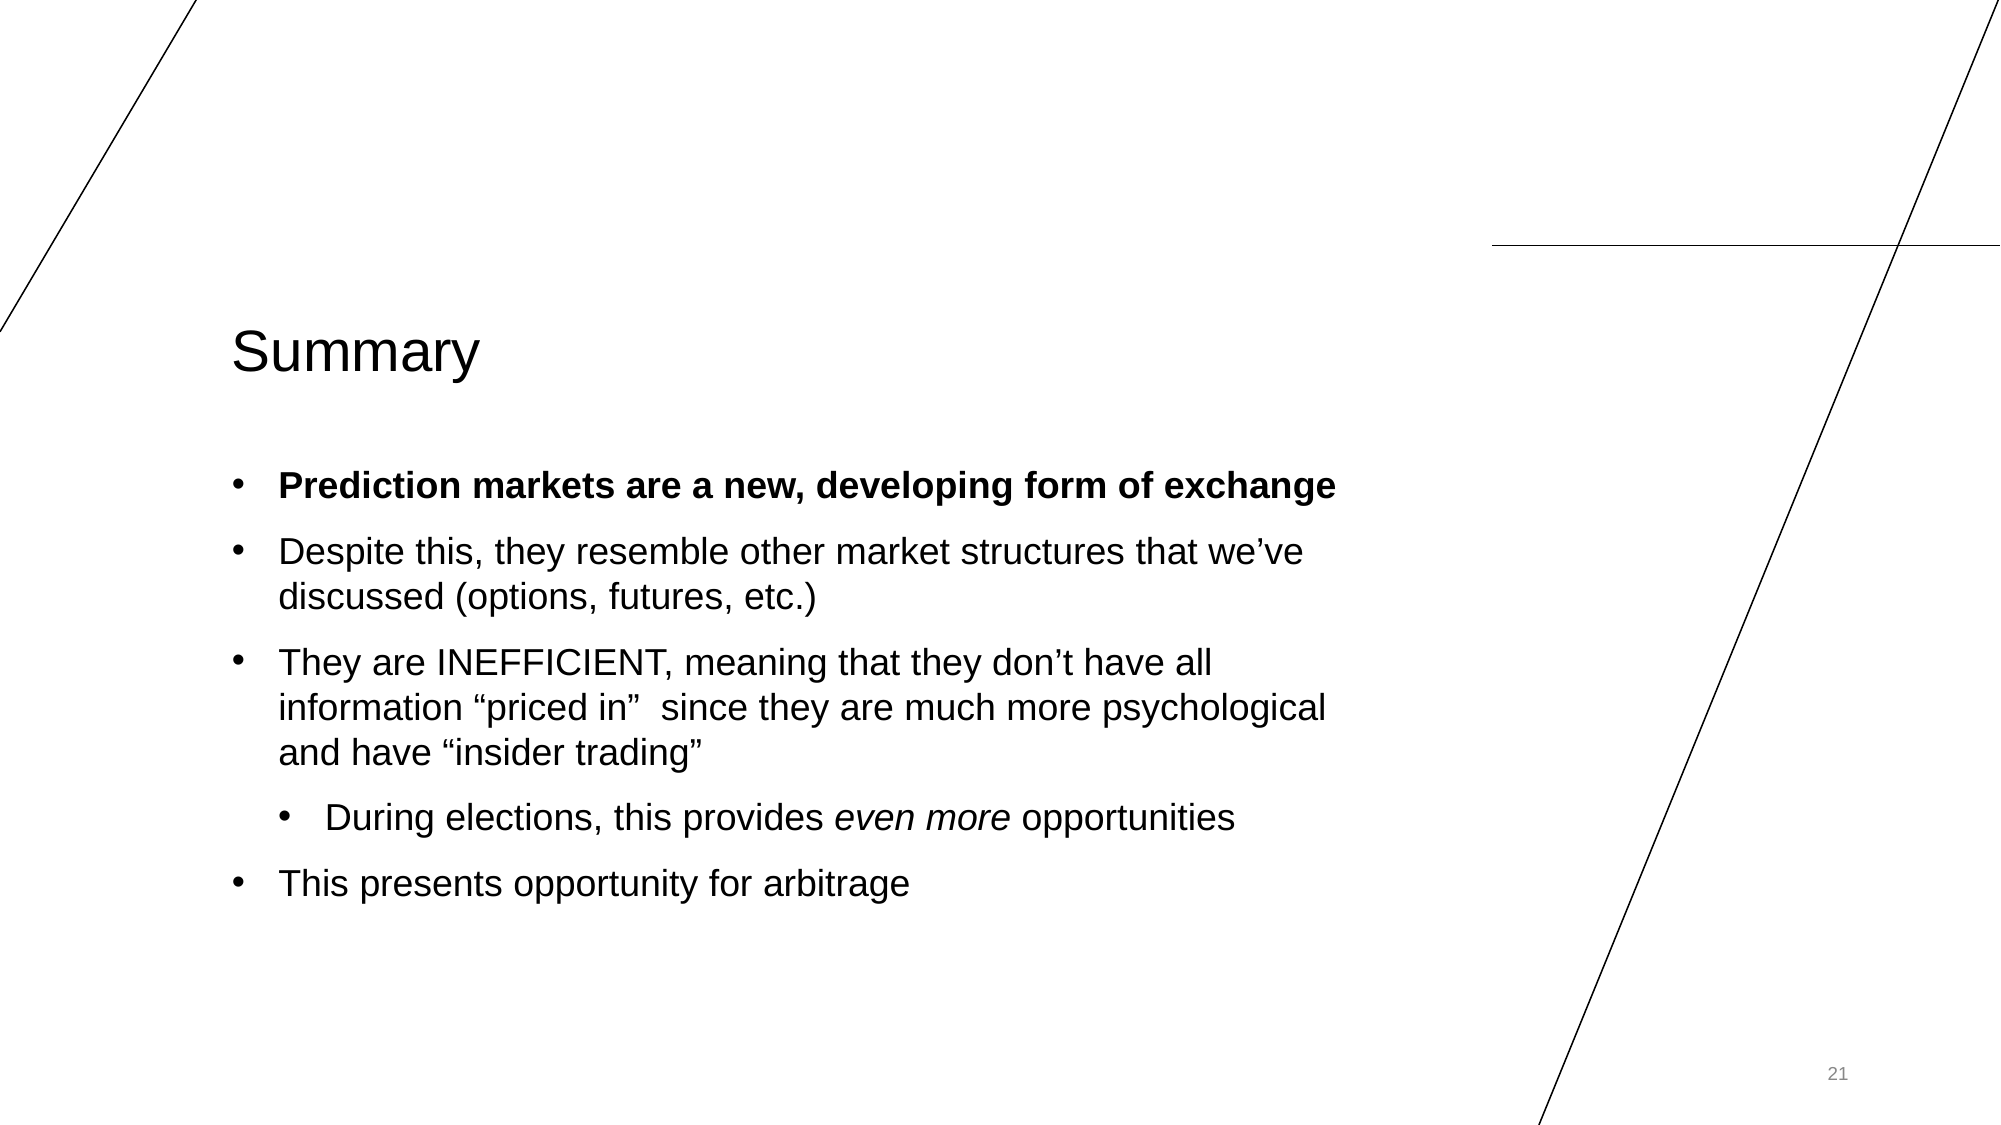

# Summary
Prediction markets are a new, developing form of exchange
Despite this, they resemble other market structures that we’ve discussed (options, futures, etc.)
They are INEFFICIENT, meaning that they don’t have all information “priced in”  since they are much more psychological and have “insider trading”
During elections, this provides even more opportunities
This presents opportunity for arbitrage
21